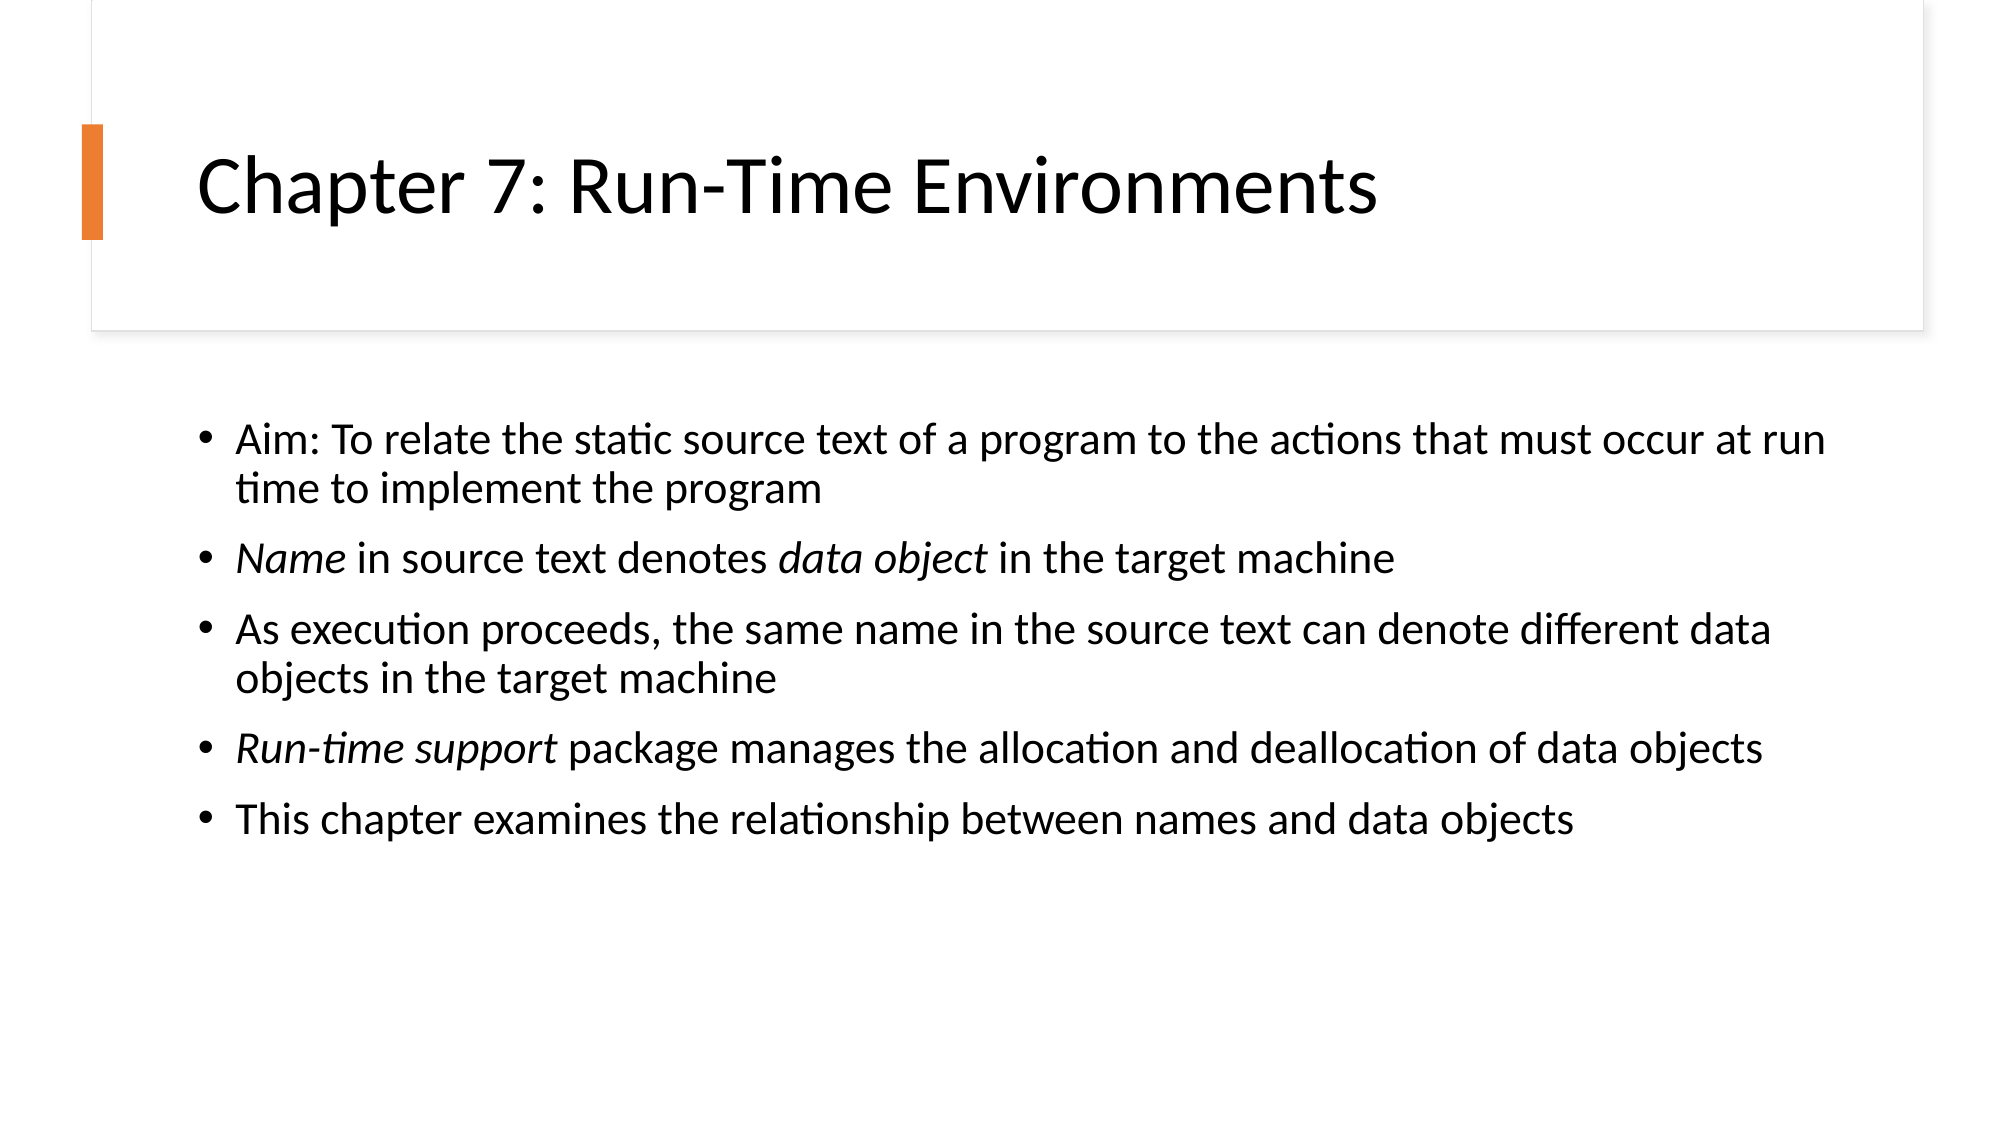

# Chapter 7: Run-Time Environments

Aim: To relate the static source text of a program to the actions that must occur at run time to implement the program
Name in source text denotes data object in the target machine
As execution proceeds, the same name in the source text can denote different data objects in the target machine
Run-time support package manages the allocation and deallocation of data objects
This chapter examines the relationship between names and data objects